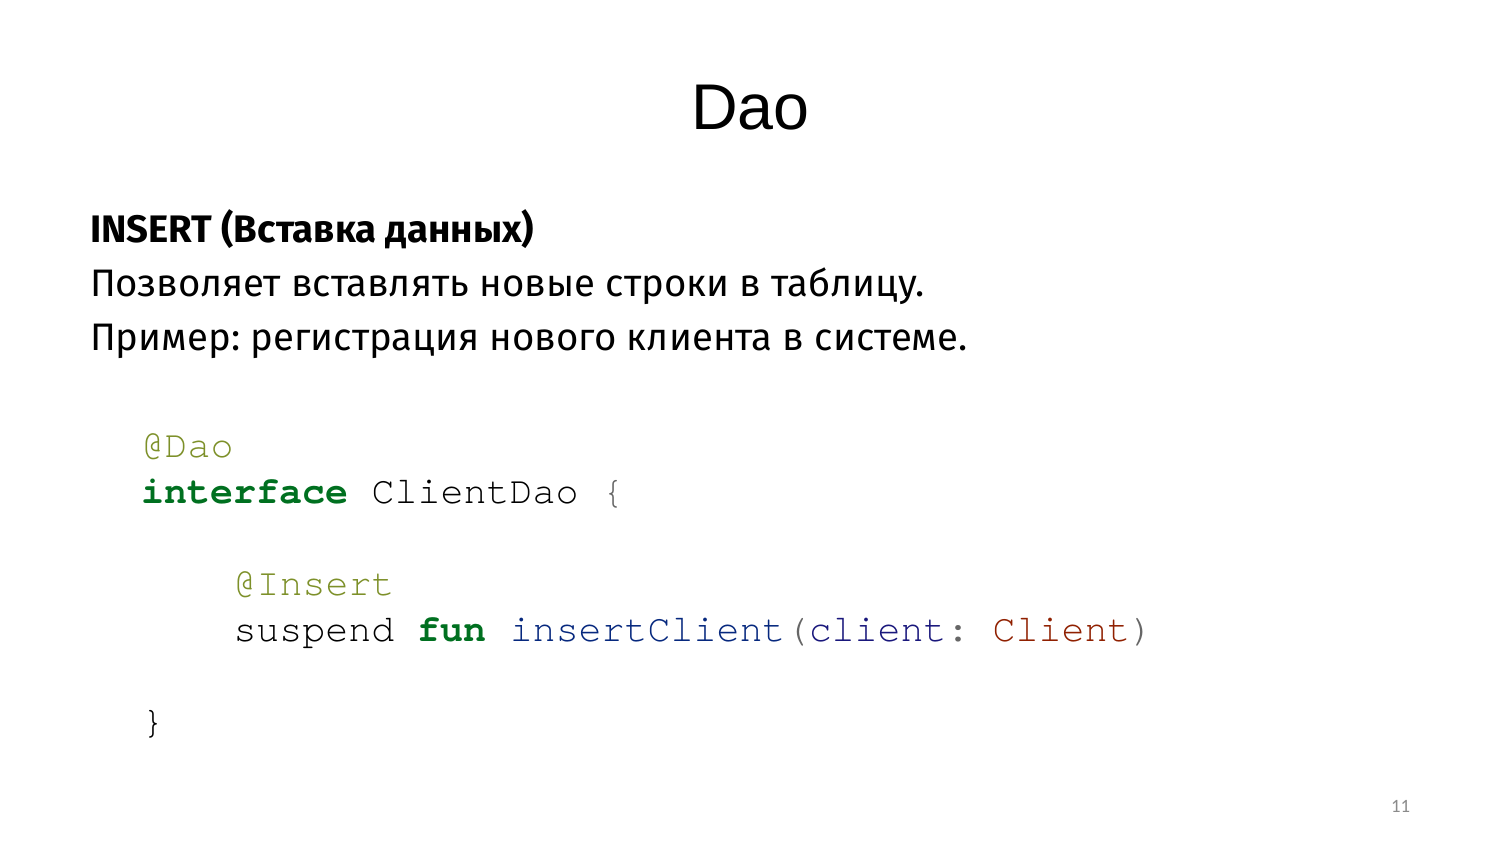

# Dao
INSERT (Вставка данных)
Позволяет вставлять новые строки в таблицу.
Пример: регистрация нового клиента в системе.

@Dao
interface ClientDao {
    @Insert
    suspend fun insertClient(client: Client)
}
11